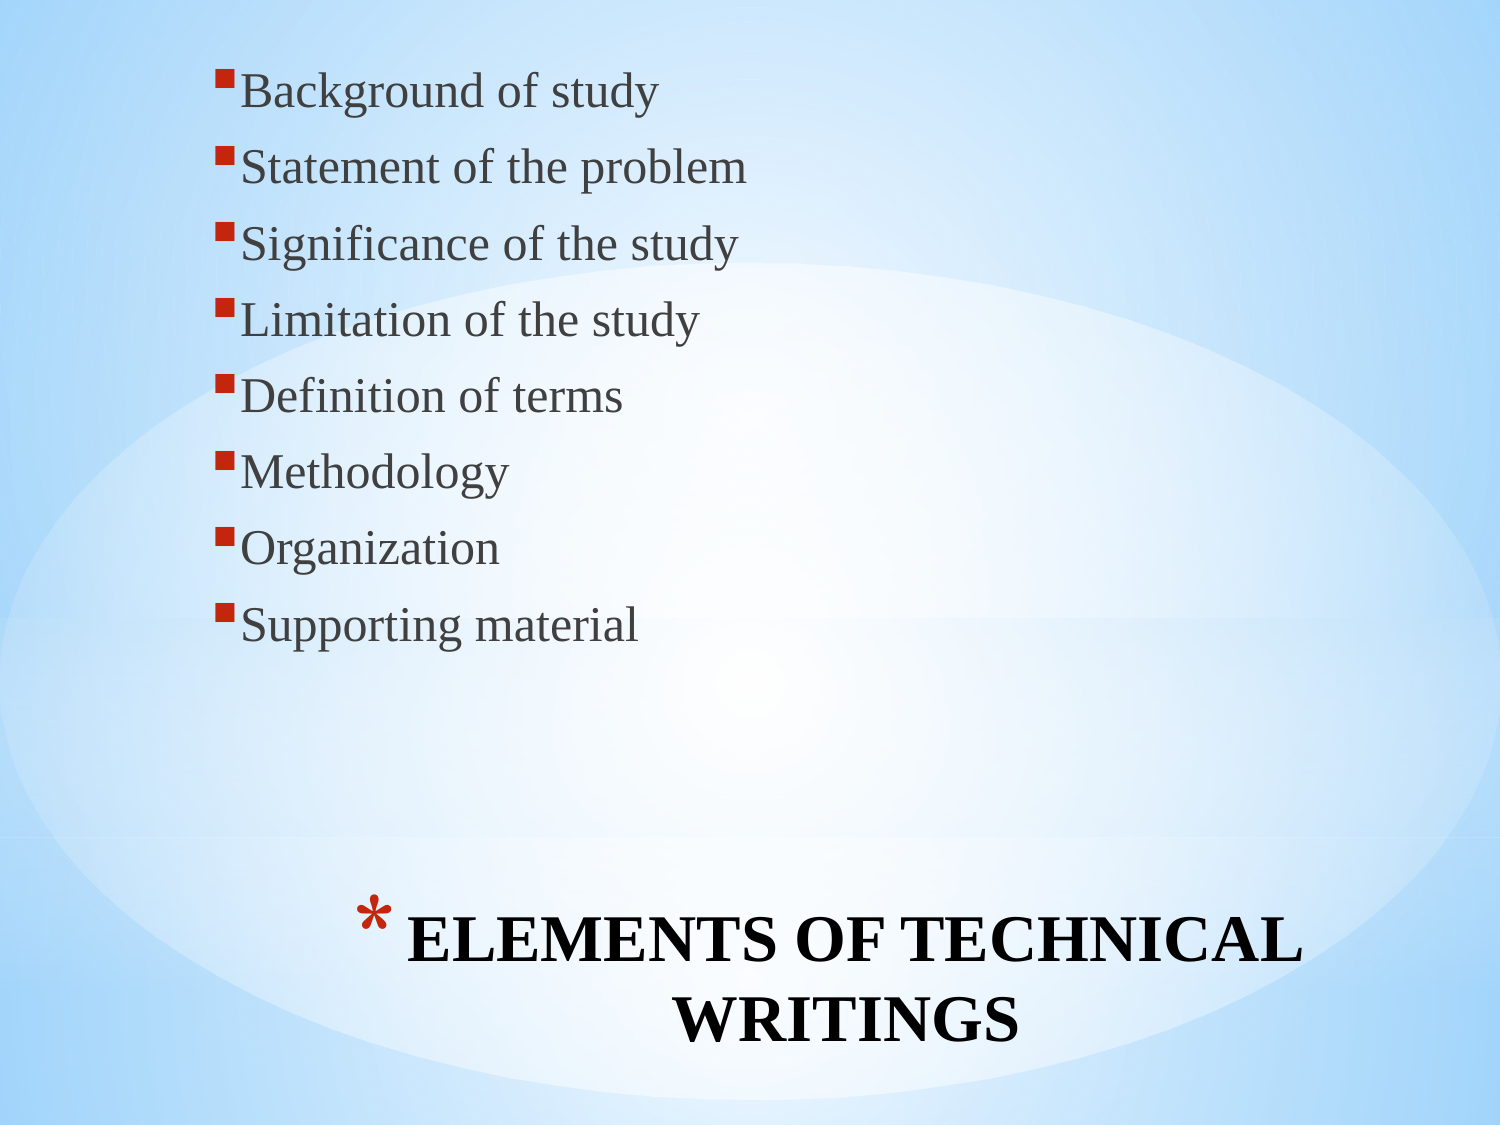

Background of study
Statement of the problem
Significance of the study
Limitation of the study
Definition of terms
Methodology
Organization
Supporting material

# ELEMENTS OF TECHNICAL WRITINGS